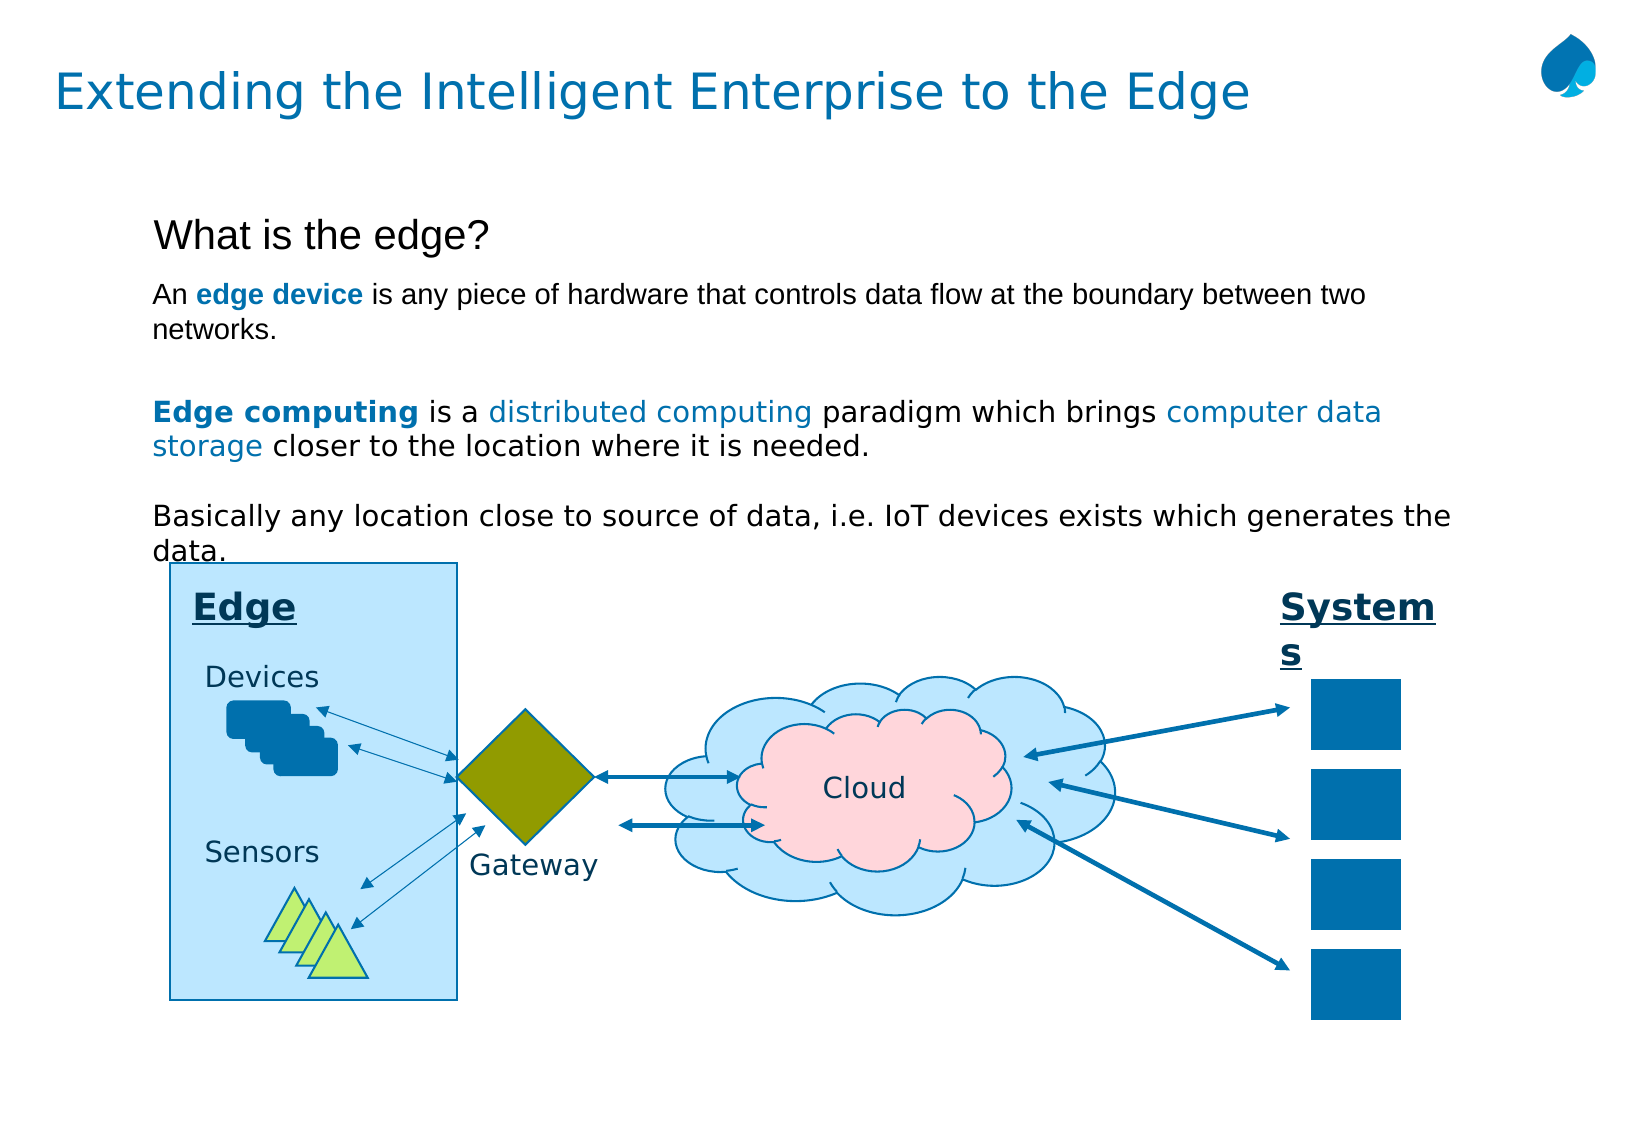

# Extending the Intelligent Enterprise to the Edge
What is the edge?
An edge device is any piece of hardware that controls data flow at the boundary between two networks.

Edge computing is a distributed computing paradigm which brings computer data storage closer to the location where it is needed.

Basically any location close to source of data, i.e. IoT devices exists which generates the data.

Edge
Systems
Devices

Cloud

Sensors
Gateway